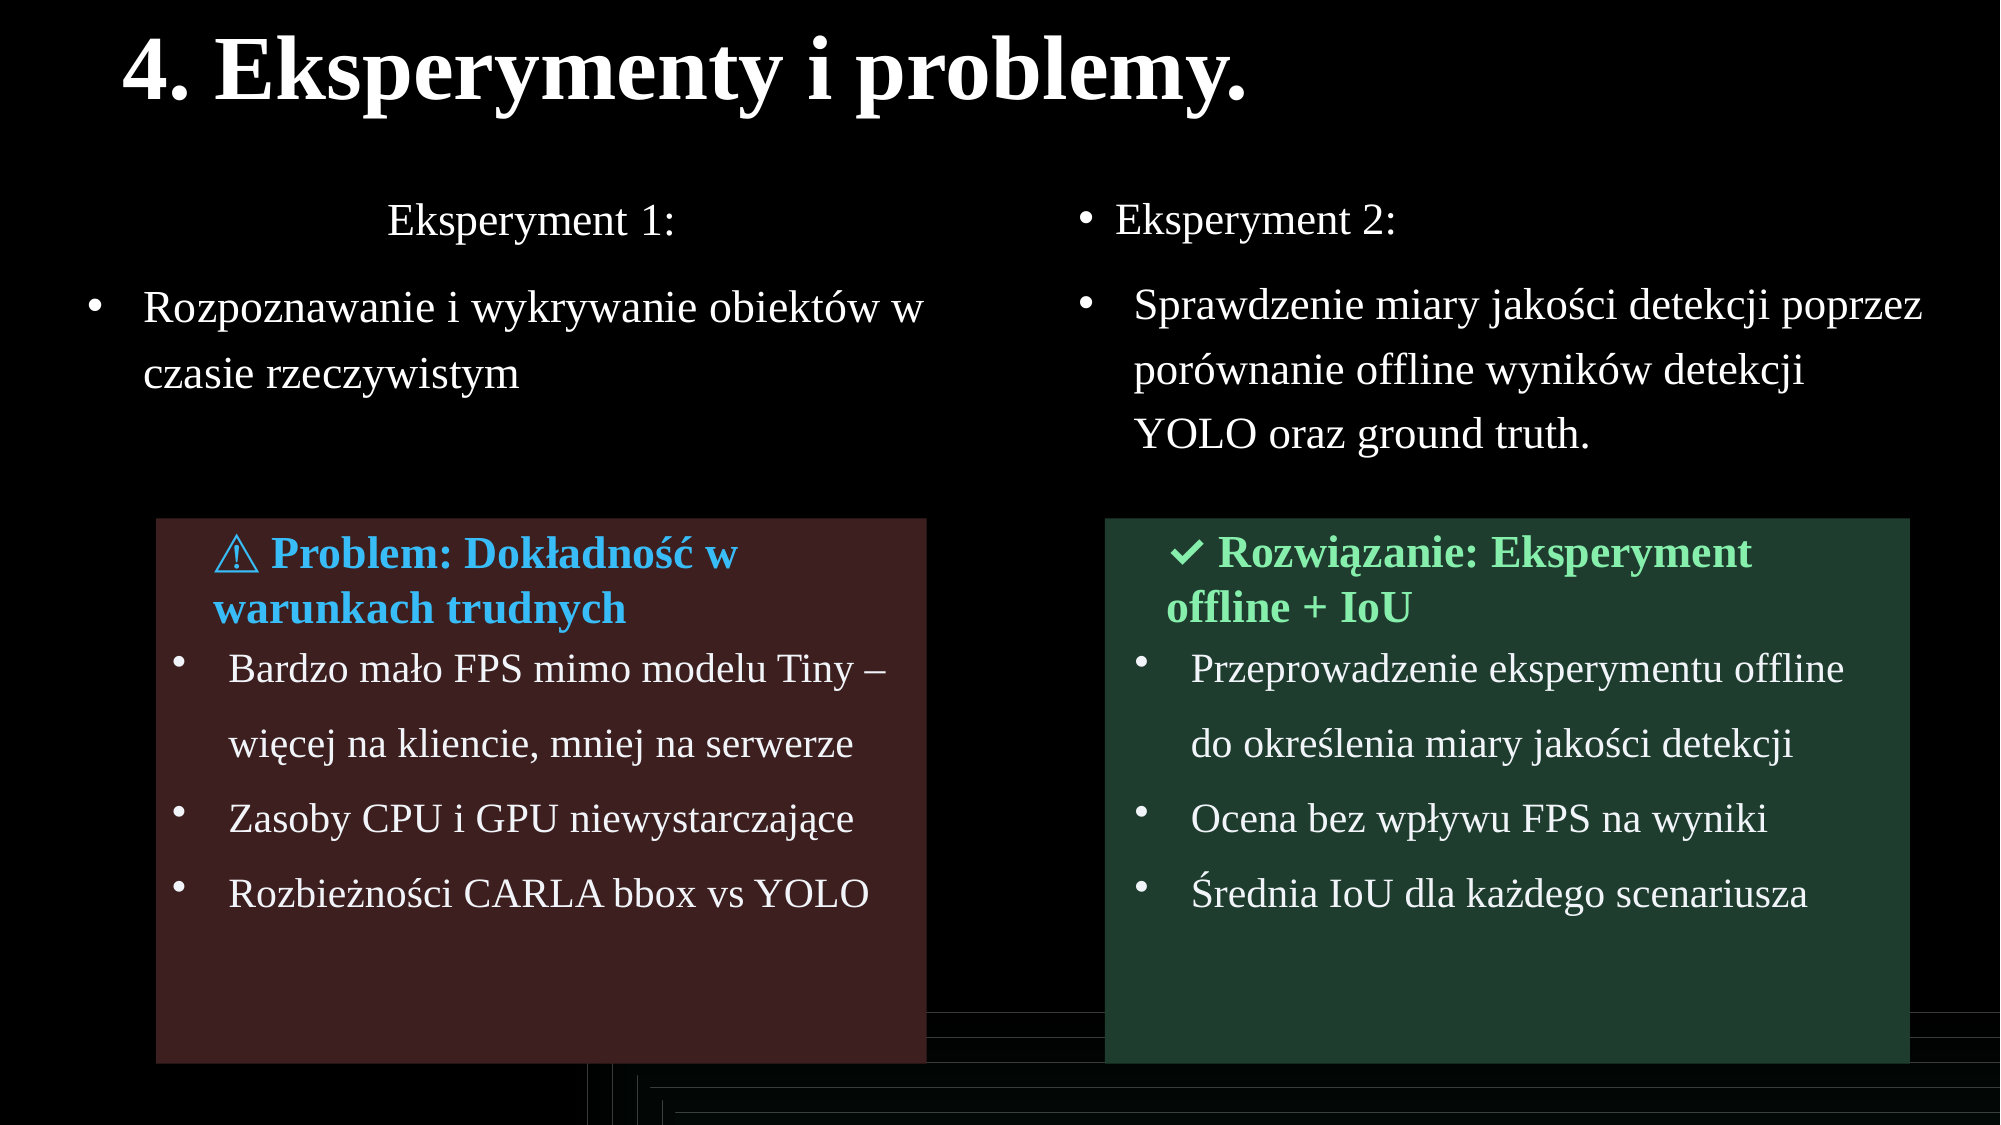

# 4. Eksperymenty i problemy.
		Eksperyment 1:
Rozpoznawanie i wykrywanie obiektów w czasie rzeczywistym
		Eksperyment 2:
Sprawdzenie miary jakości detekcji poprzez porównanie offline wyników detekcji YOLO oraz ground truth.

✓ Rozwiązanie: Eksperyment offline + IoU
⚠ Problem: Dokładność w warunkach trudnych
Bardzo mało FPS mimo modelu Tiny – więcej na kliencie, mniej na serwerze
Zasoby CPU i GPU niewystarczające
Rozbieżności CARLA bbox vs YOLO
Przeprowadzenie eksperymentu offline do określenia miary jakości detekcji
Ocena bez wpływu FPS na wyniki
Średnia IoU dla każdego scenariusza